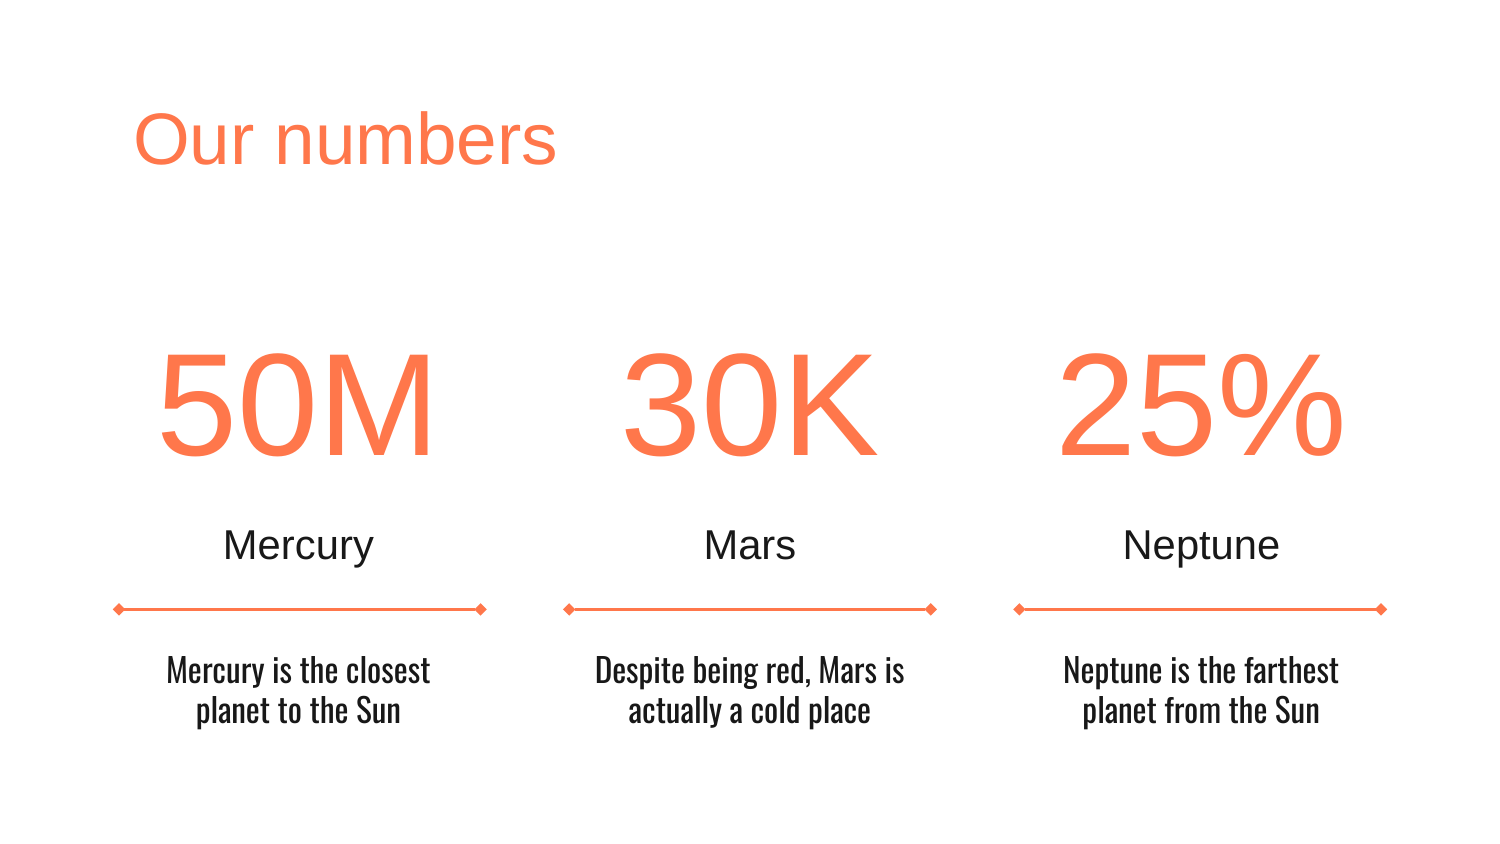

# Our numbers
50M
30K
25%
Mars
Mercury
Neptune
Mercury is the closest planet to the Sun
Despite being red, Mars is actually a cold place
Neptune is the farthest planet from the Sun